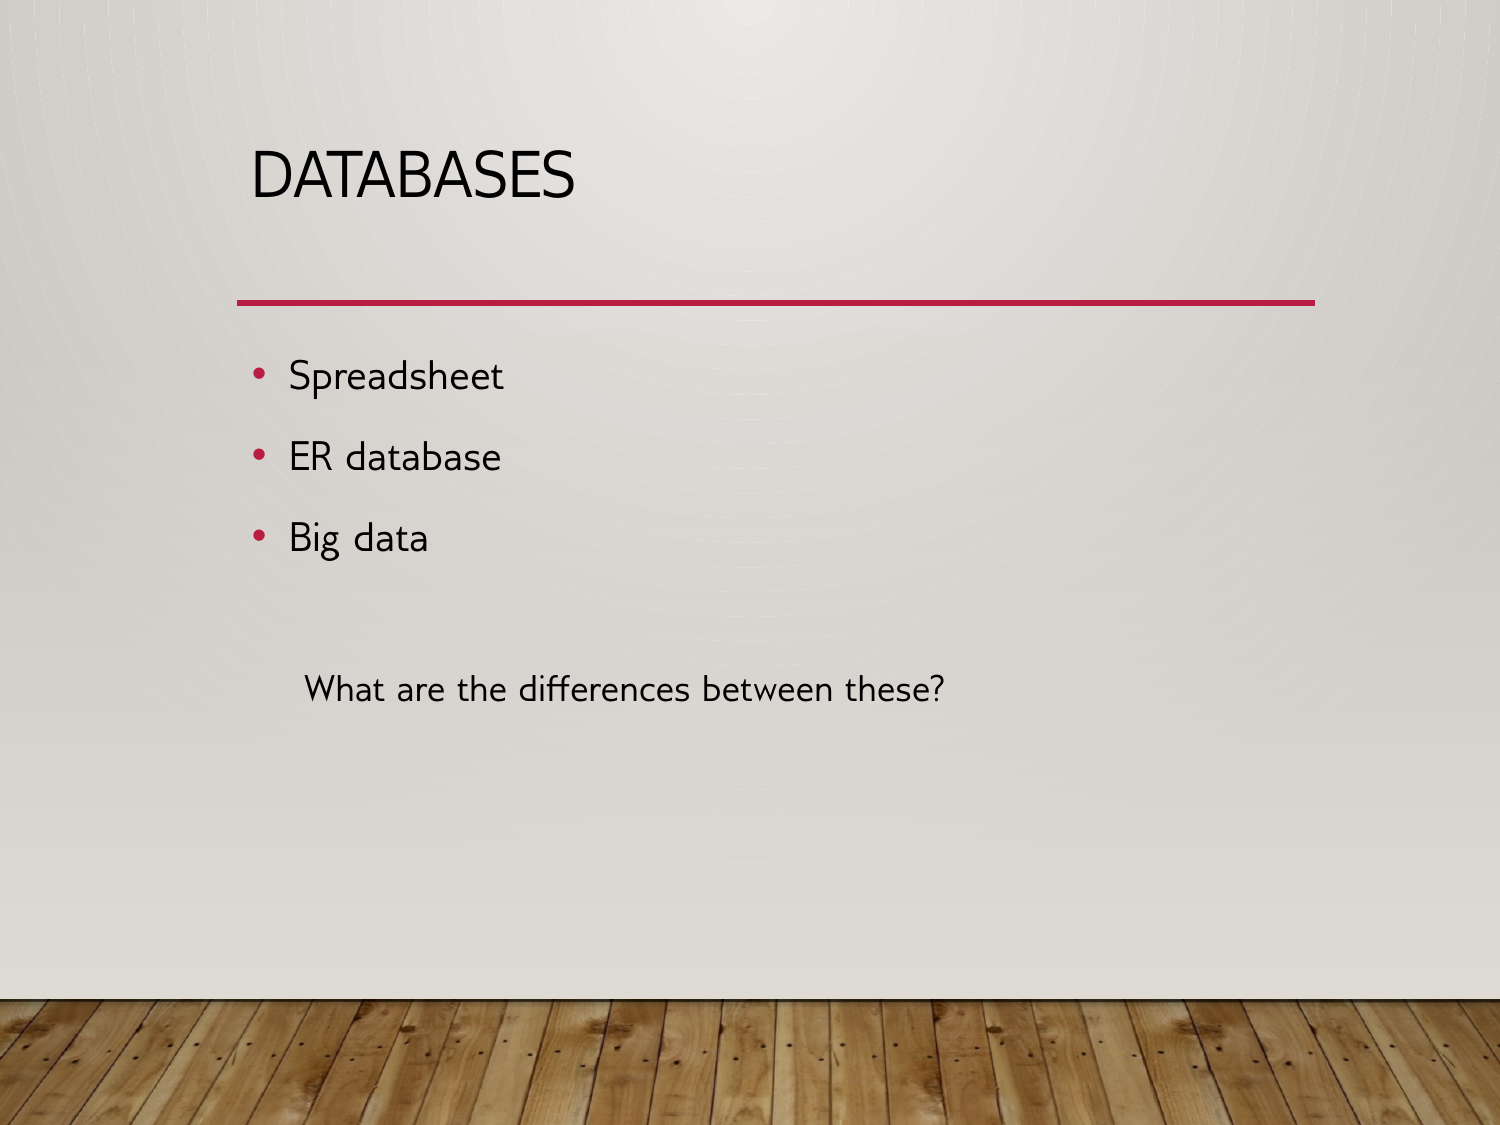

# Databases
Spreadsheet
ER database
Big data
What are the differences between these?